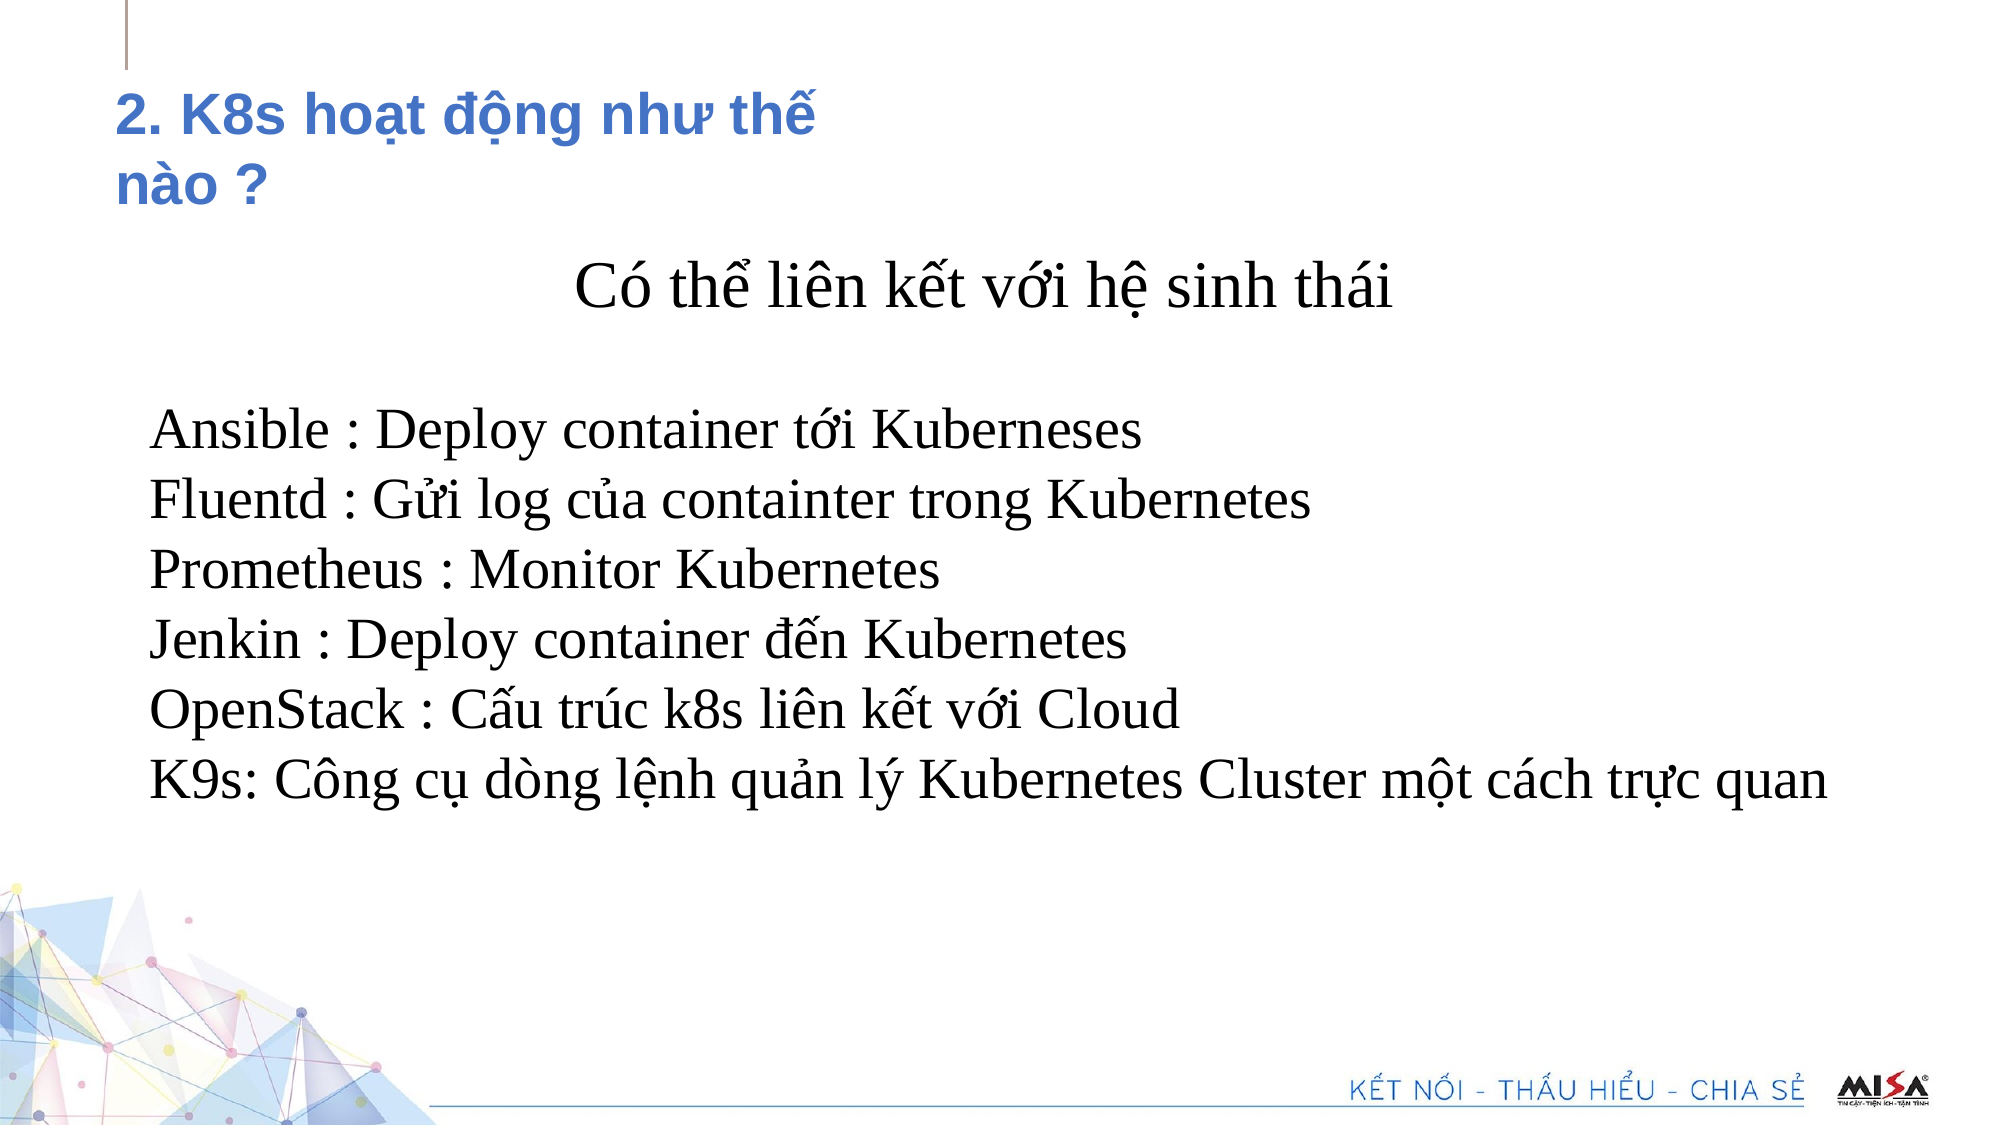

2. K8s hoạt động như thế nào ?
Có thể liên kết với hệ sinh thái
Ansible : Deploy container tới Kuberneses
Fluentd : Gửi log của containter trong Kubernetes
Prometheus : Monitor Kubernetes
Jenkin : Deploy container đến Kubernetes
OpenStack : Cấu trúc k8s liên kết với Cloud
K9s: Công cụ dòng lệnh quản lý Kubernetes Cluster một cách trực quan